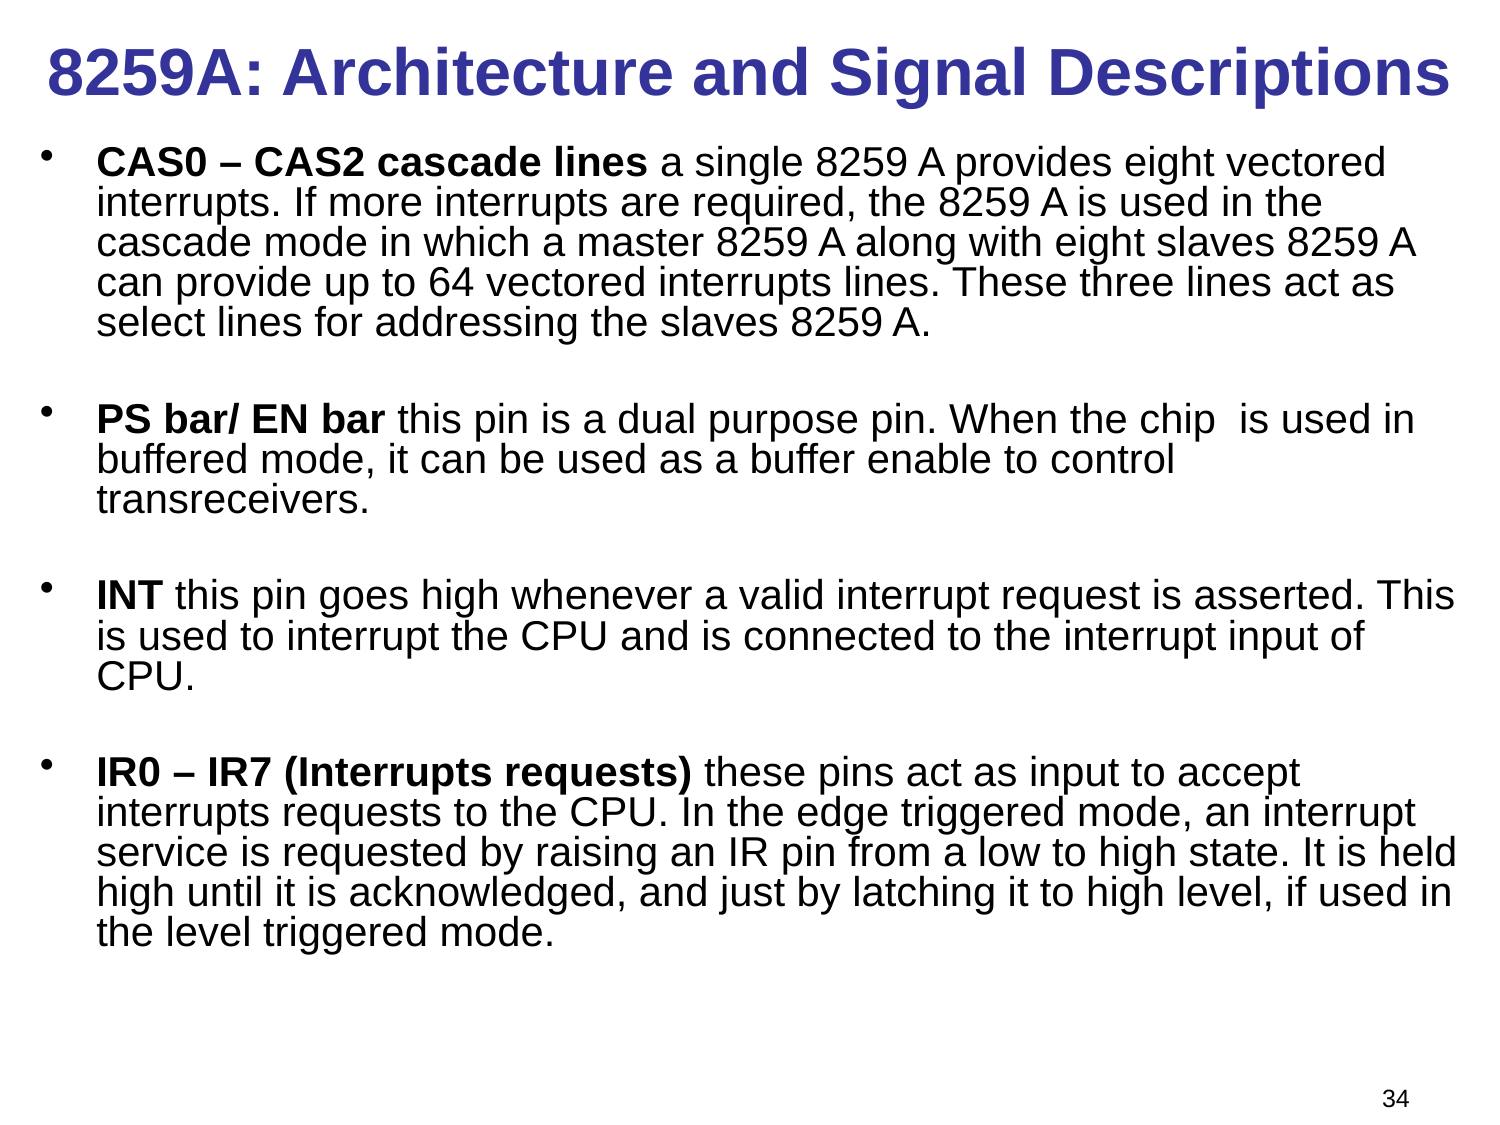

# 8259A: Architecture and Signal Descriptions
CAS0 – CAS2 cascade lines a single 8259 A provides eight vectored interrupts. If more interrupts are required, the 8259 A is used in the  cascade mode in which a master 8259 A along with eight slaves 8259 A can provide up to 64 vectored interrupts lines. These three lines act as select lines for addressing the slaves 8259 A.

PS bar/ EN bar this pin is a dual purpose pin. When the chip  is used in buffered mode, it can be used as a buffer enable to control transreceivers.

INT this pin goes high whenever a valid interrupt request is asserted. This is used to interrupt the CPU and is connected to the interrupt input of CPU.

IR0 – IR7 (Interrupts requests) these pins act as input to accept interrupts requests to the CPU. In the edge triggered mode, an interrupt service is requested by raising an IR pin from a low to high state. It is held high until it is acknowledged, and just by latching it to high level, if used in the level triggered mode.
34